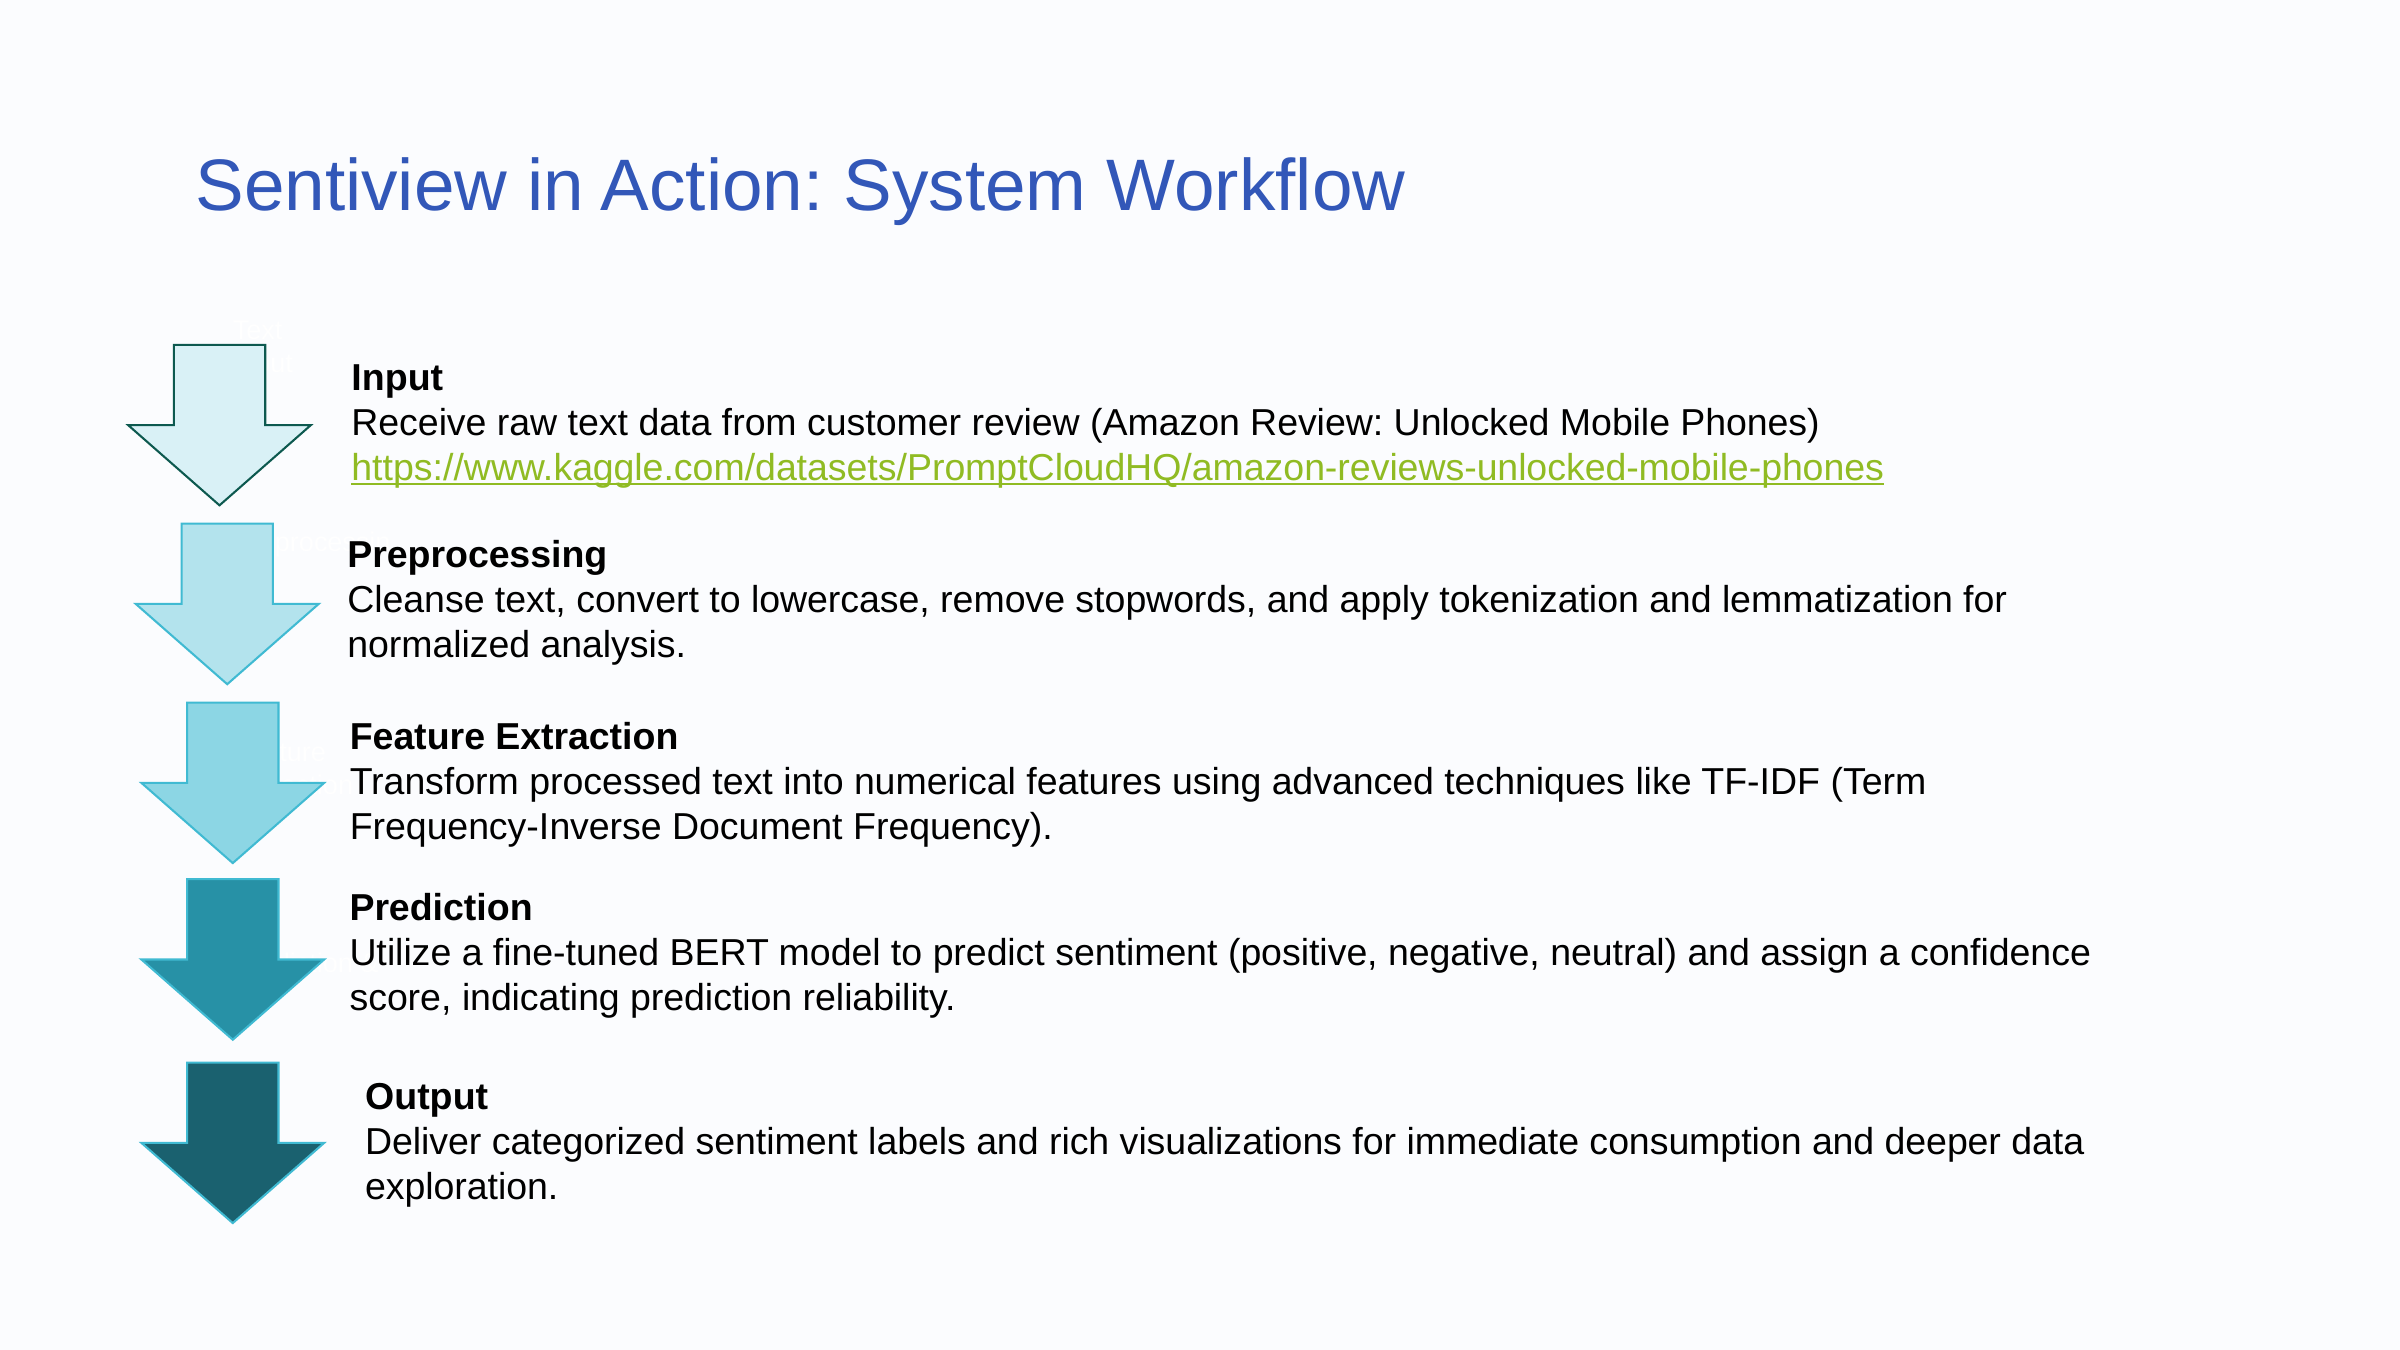

Sentiview in Action: System Workflow
Text Input

Input
Receive raw text data from customer review (Amazon Review: Unlocked Mobile Phones)
https://www.kaggle.com/datasets/PromptCloudHQ/amazon-reviews-unlocked-mobile-phones
Preprocessing
Cleanse text, convert to lowercase, remove stopwords, and apply tokenization and lemmatization for normalized analysis.
Preprocessing

Feature Extraction
Transform processed text into numerical features using advanced techniques like TF-IDF (Term Frequency-Inverse Document Frequency).
Feature Extraction
Prediction
Utilize a fine-tuned BERT model to predict sentiment (positive, negative, neutral) and assign a confidence score, indicating prediction reliability.

Prediction & Viz

Output
Deliver categorized sentiment labels and rich visualizations for immediate consumption and deeper data exploration.